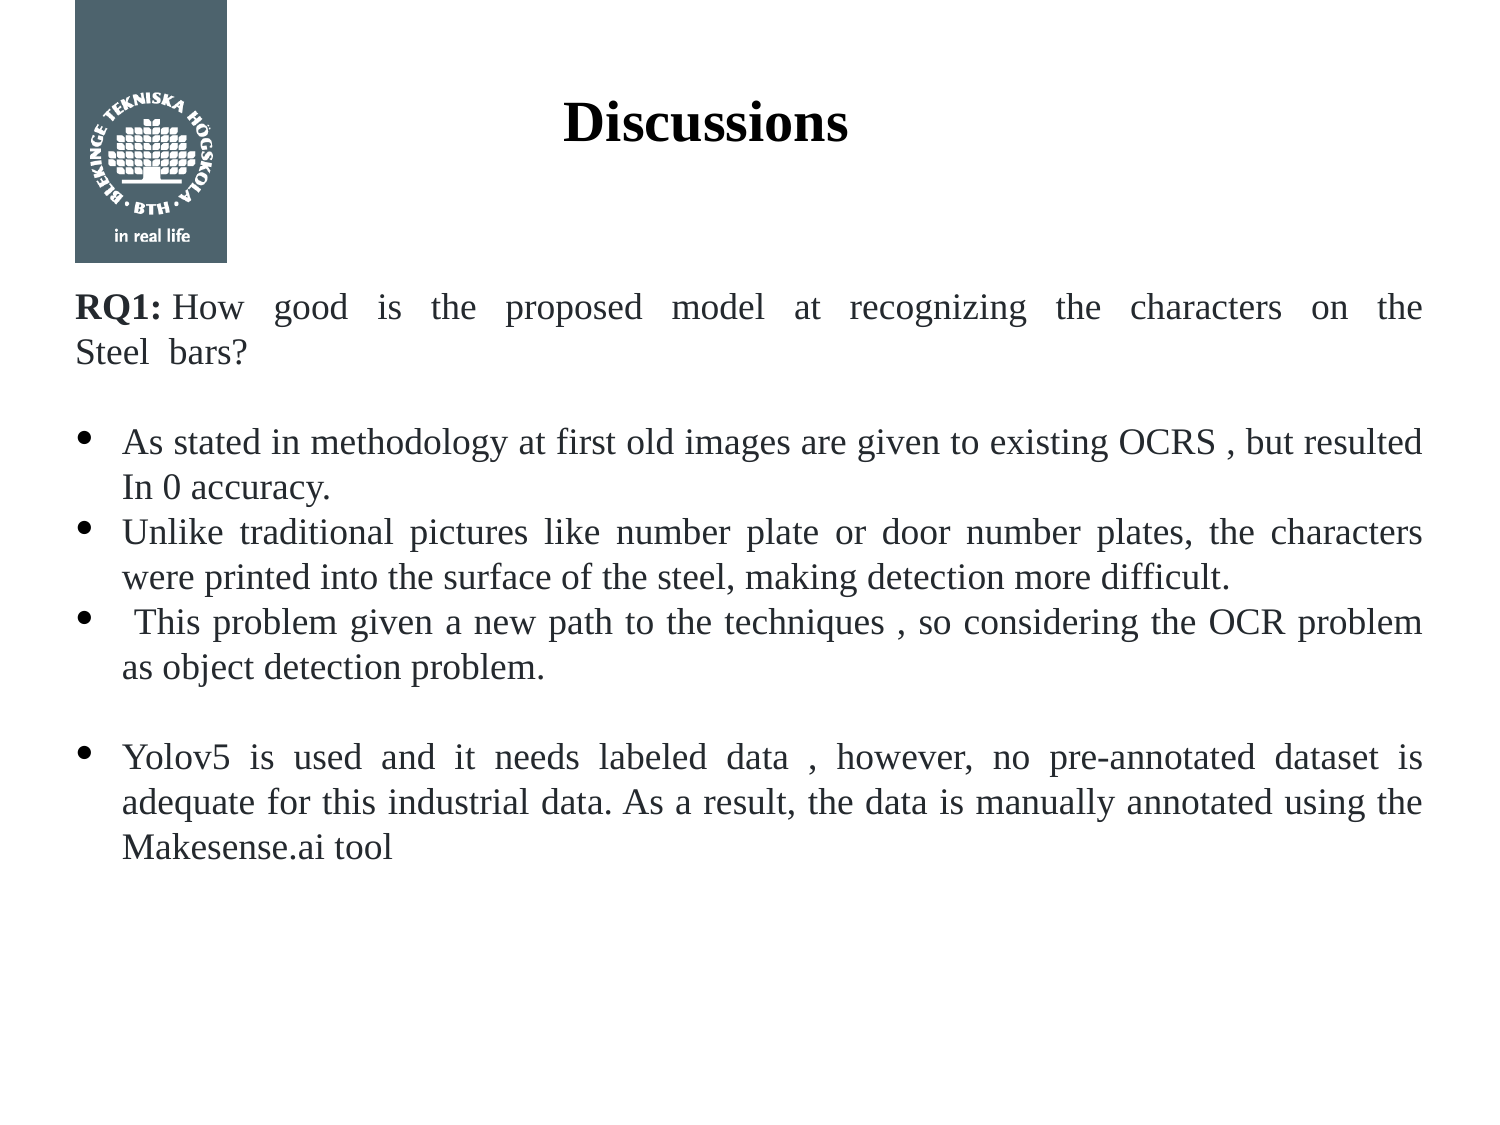

# Discussions
RQ1: How   good   is   the   proposed   model   at   recognizing   the   characters   on   the Steel  bars?

As stated in methodology at first old images are given to existing OCRS , but resulted In 0 accuracy.
Unlike traditional pictures like number plate or door number plates, the characters were printed into the surface of the steel, making detection more difficult.
 This problem given a new path to the techniques , so considering the OCR problem as object detection problem.

Yolov5 is used and it needs labeled data , however, no pre-annotated dataset is adequate for this industrial data. As a result, the data is manually annotated using the Makesense.ai tool